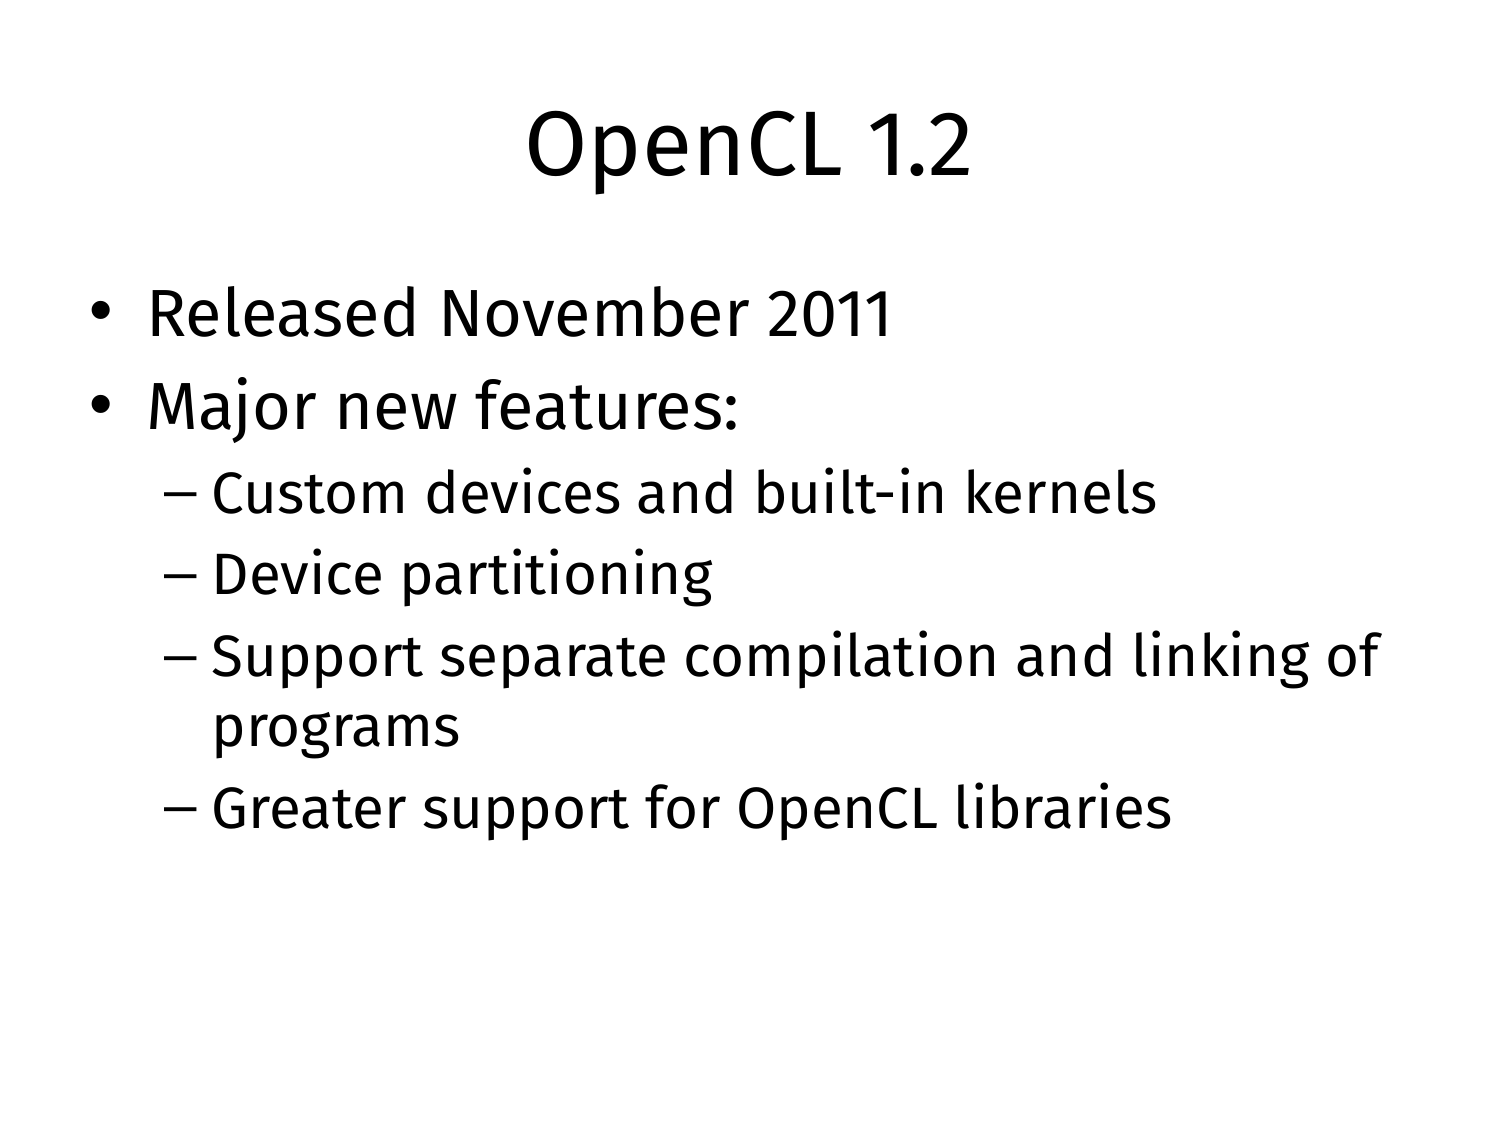

OpenCL 1.2
Released November 2011
Major new features:
Custom devices and built-in kernels
Device partitioning
Support separate compilation and linking of programs
Greater support for OpenCL libraries